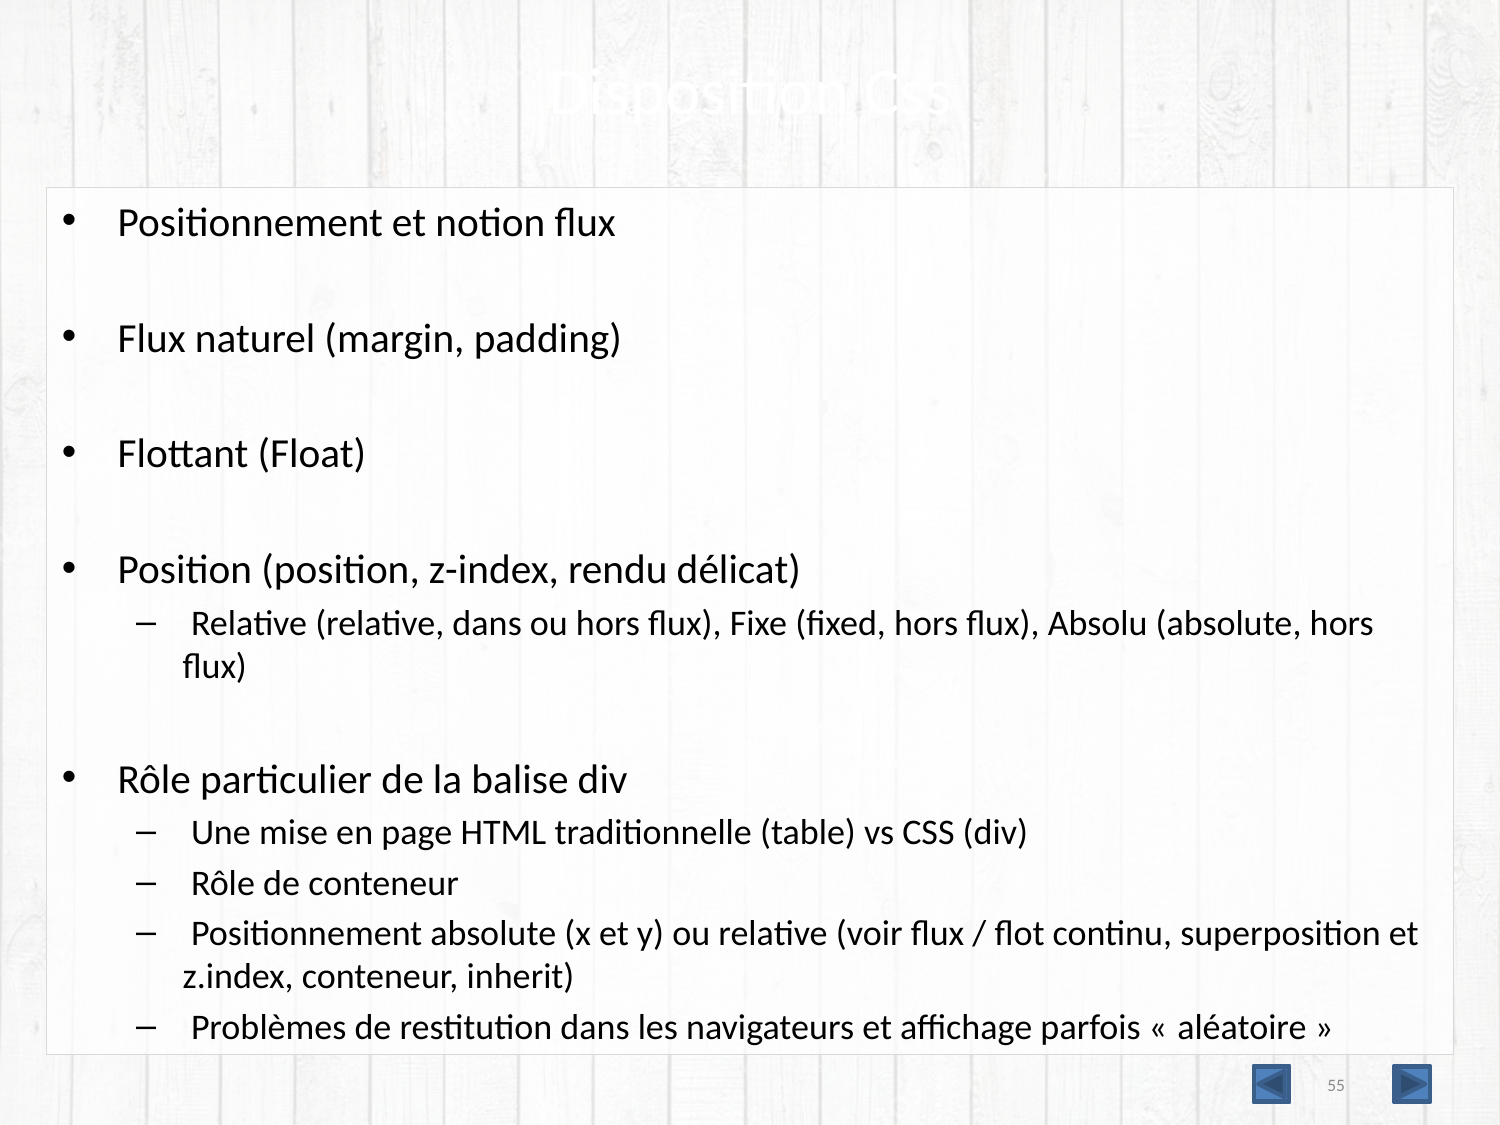

# Disposition Css
Positionnement et notion flux

Flux naturel (margin, padding)

Flottant (Float)

Position (position, z-index, rendu délicat)
 Relative (relative, dans ou hors flux), Fixe (fixed, hors flux), Absolu (absolute, hors flux)

Rôle particulier de la balise div
 Une mise en page HTML traditionnelle (table) vs CSS (div)
 Rôle de conteneur
 Positionnement absolute (x et y) ou relative (voir flux / flot continu, superposition et z.index, conteneur, inherit)
 Problèmes de restitution dans les navigateurs et affichage parfois « aléatoire »
55